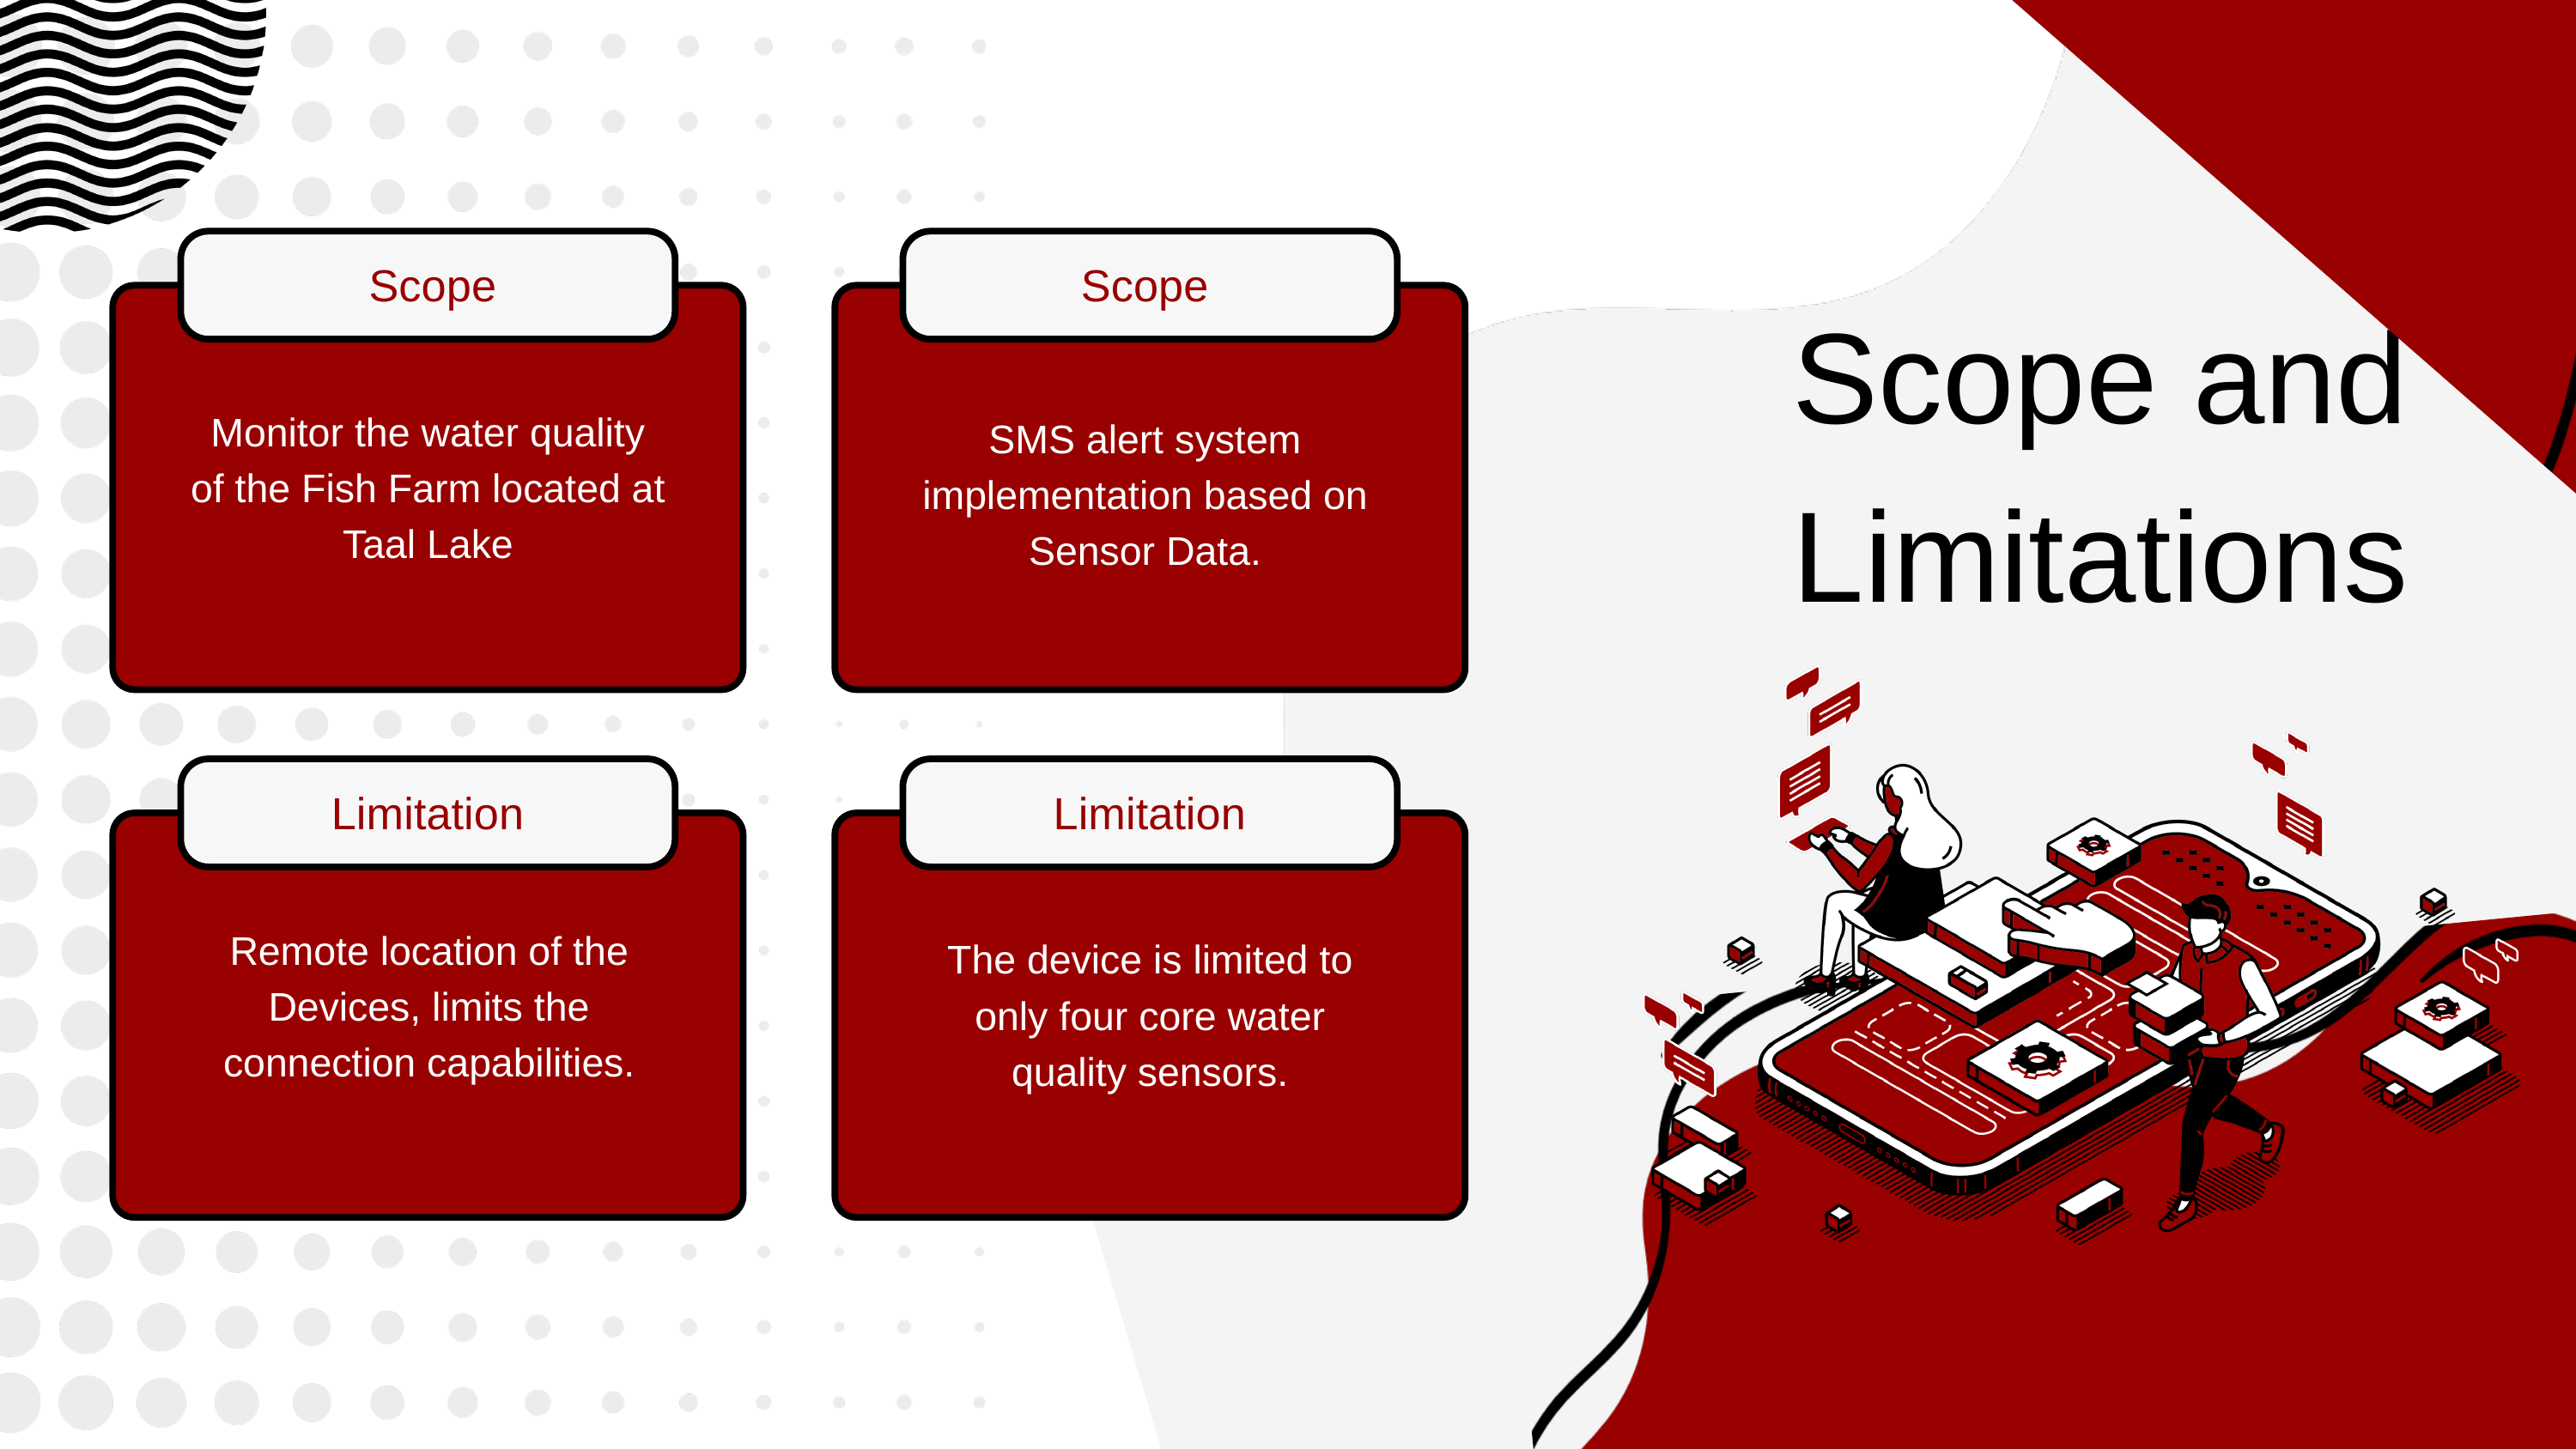

Scope
Scope
Scope and Limitations

Monitor the water quality of the Fish Farm located at Taal Lake
SMS alert system implementation based on Sensor Data.

Limitation
Limitation

Remote location of the Devices, limits the connection capabilities.
The device is limited to only four core water quality sensors.